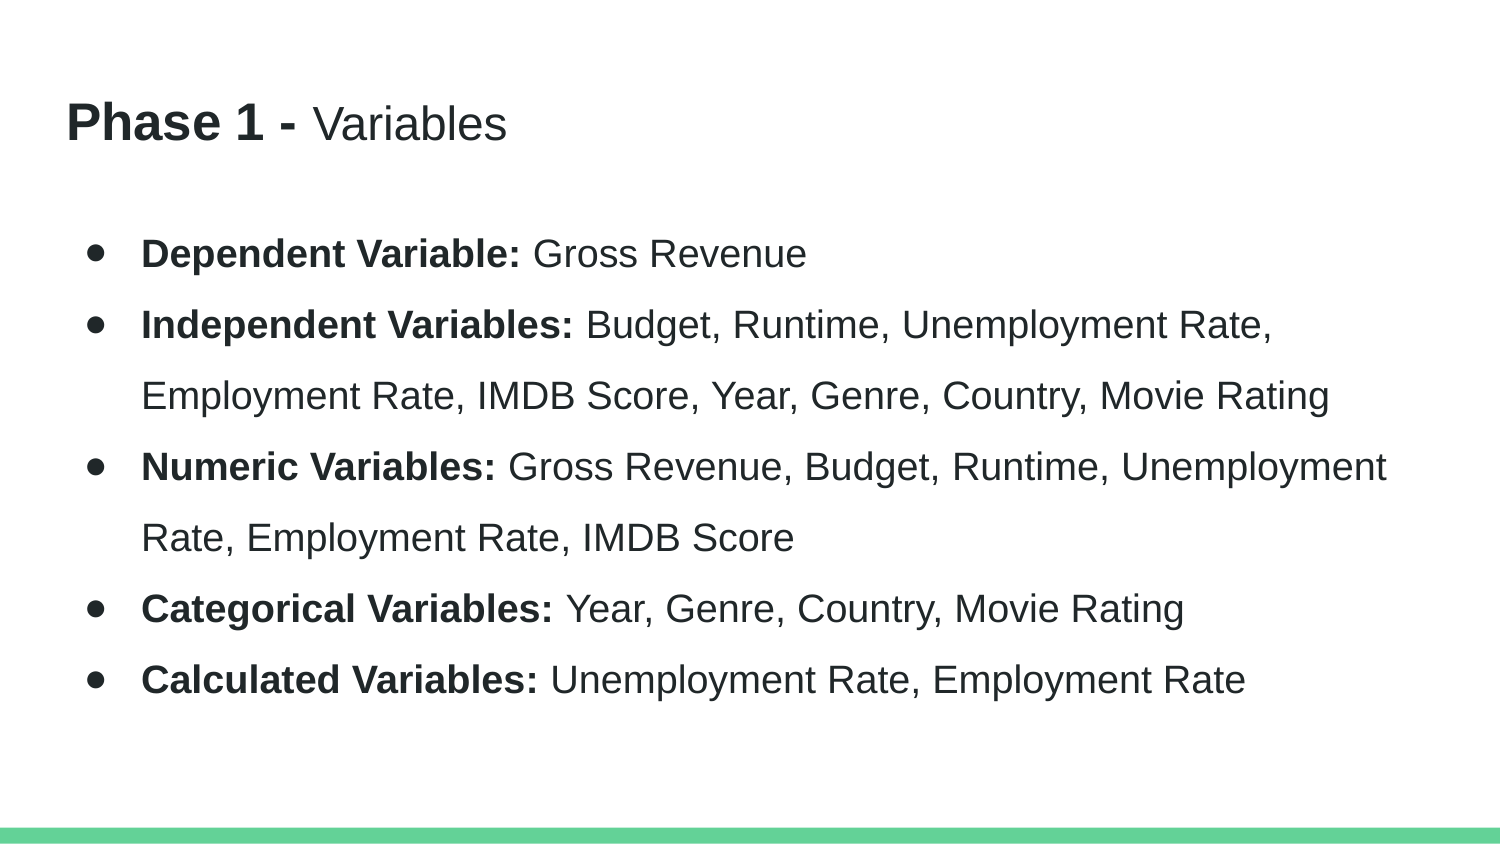

# Phase 1 - Variables
Dependent Variable: Gross Revenue
Independent Variables: Budget, Runtime, Unemployment Rate, Employment Rate, IMDB Score, Year, Genre, Country, Movie Rating
Numeric Variables: Gross Revenue, Budget, Runtime, Unemployment Rate, Employment Rate, IMDB Score
Categorical Variables: Year, Genre, Country, Movie Rating
Calculated Variables: Unemployment Rate, Employment Rate